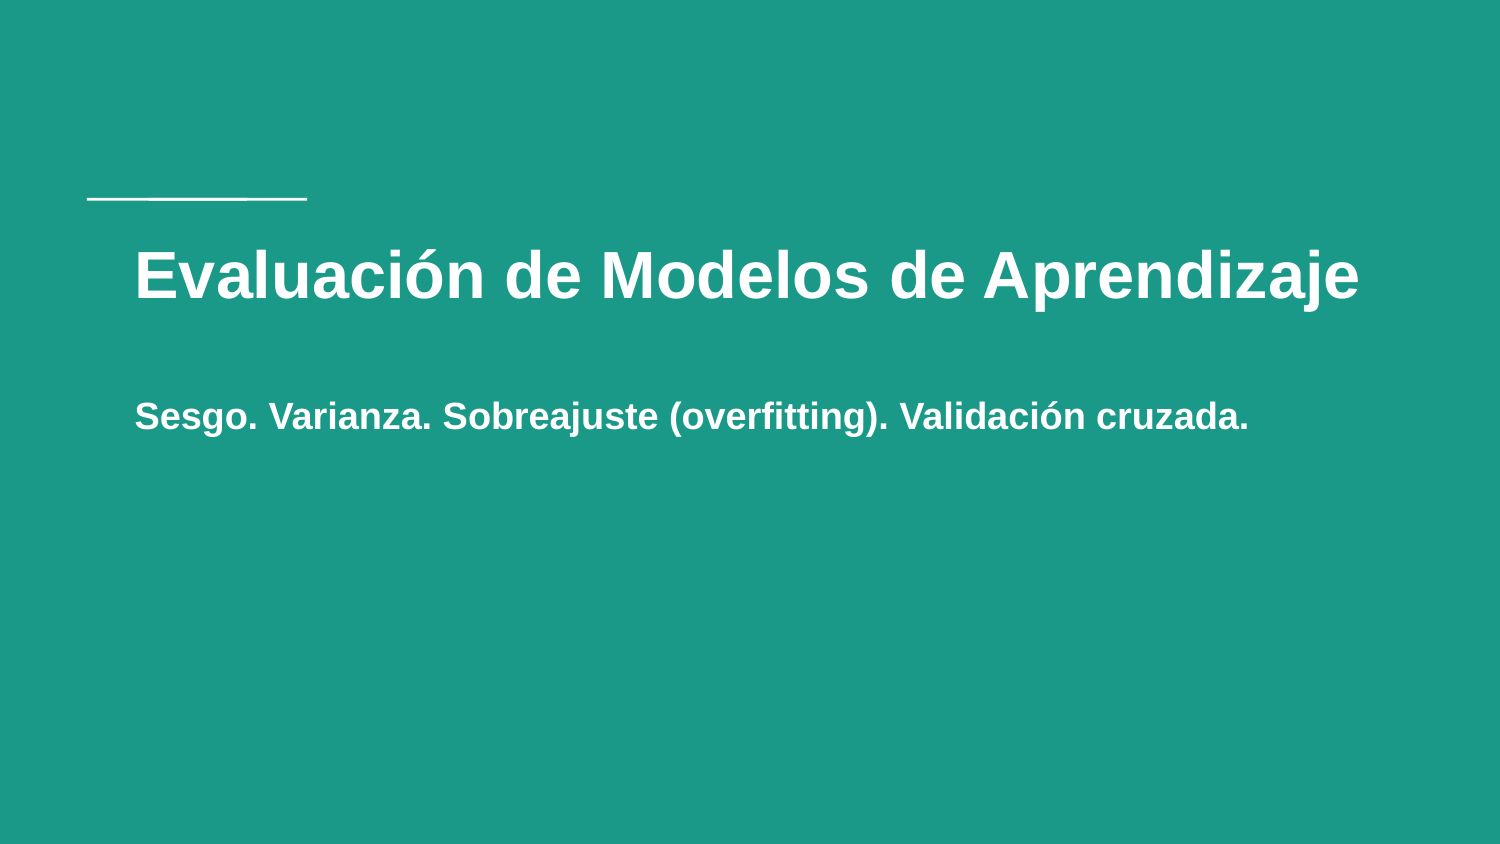

# Evaluación de Modelos de Aprendizaje

Sesgo. Varianza. Sobreajuste (overfitting). Validación cruzada.